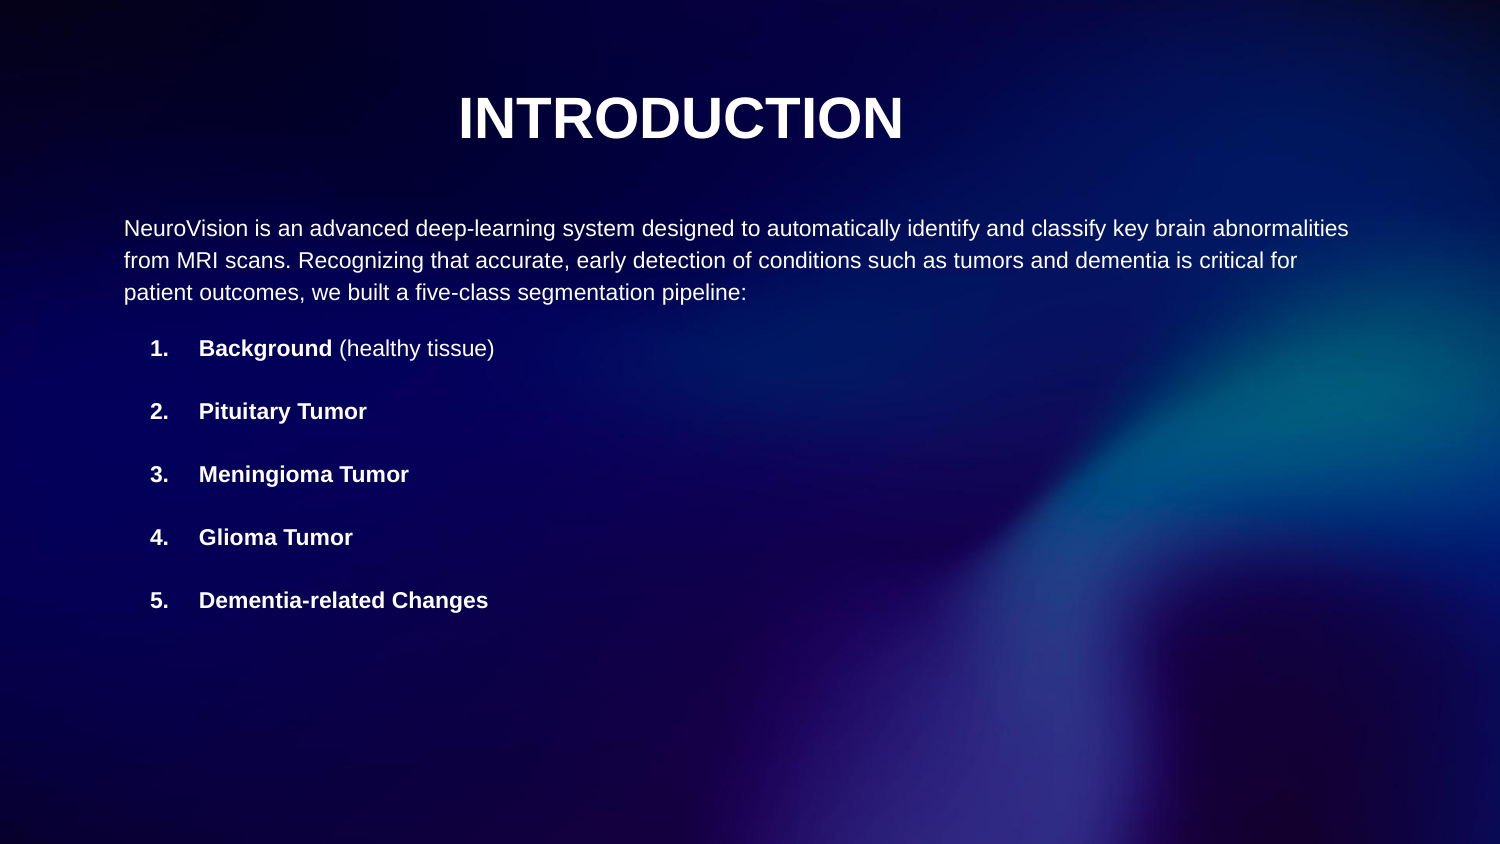

# INTRODUCTION
NeuroVision is an advanced deep-learning system designed to automatically identify and classify key brain abnormalities from MRI scans. Recognizing that accurate, early detection of conditions such as tumors and dementia is critical for patient outcomes, we built a five-class segmentation pipeline:
Background (healthy tissue)
Pituitary Tumor
Meningioma Tumor
Glioma Tumor
Dementia-related Changes